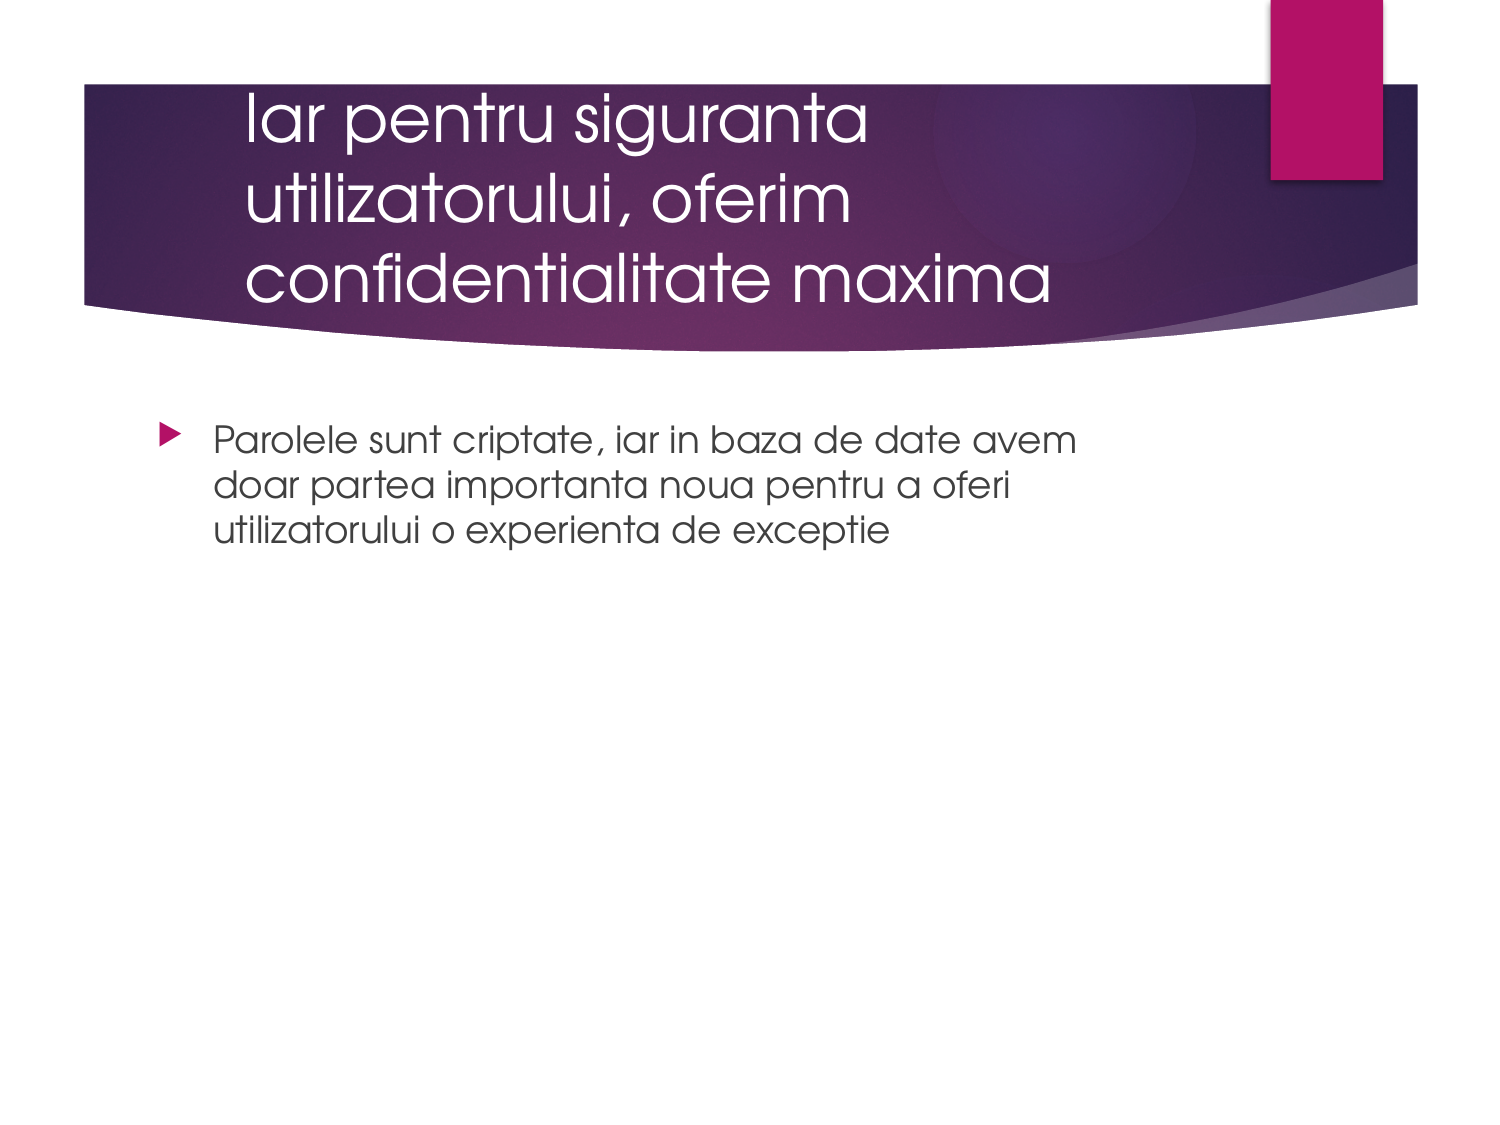

# Iar pentru siguranta utilizatorului, oferim confidentialitate maxima
Parolele sunt criptate, iar in baza de date avem doar partea importanta noua pentru a oferi utilizatorului o experienta de exceptie